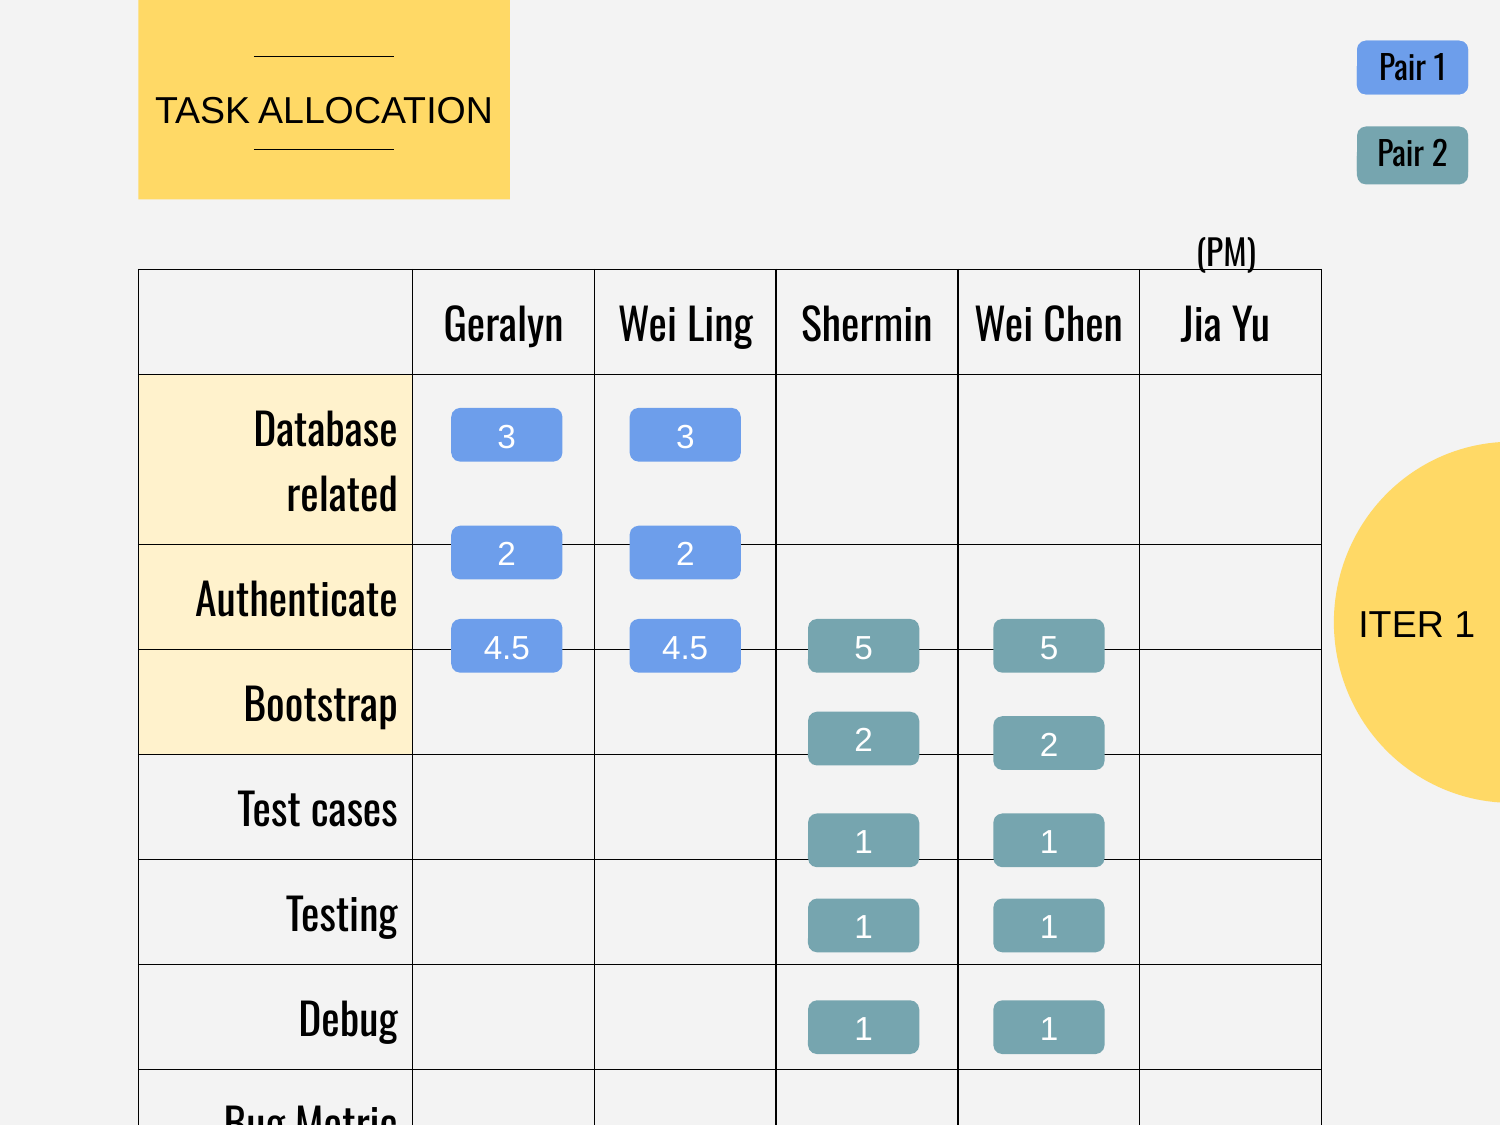

Pair 1
Pair 1
TASK ALLOCATION
Pair 2
Pair 2
(PM)
|  | Geralyn | Wei Ling | Shermin | Wei Chen | Jia Yu |
| --- | --- | --- | --- | --- | --- |
| Database related |  |  |  |  |  |
| Authenticate |  |  |  |  |  |
| Bootstrap |  |  |  |  |  |
| Test cases |  |  |  |  |  |
| Testing |  |  |  |  |  |
| Debug |  |  |  |  |  |
| Bug Metric |  |  |  |  |  |
# ITER 1
3
3

2
2
4.5
4.5
5
5
2
2
1
1
1
1
1
1